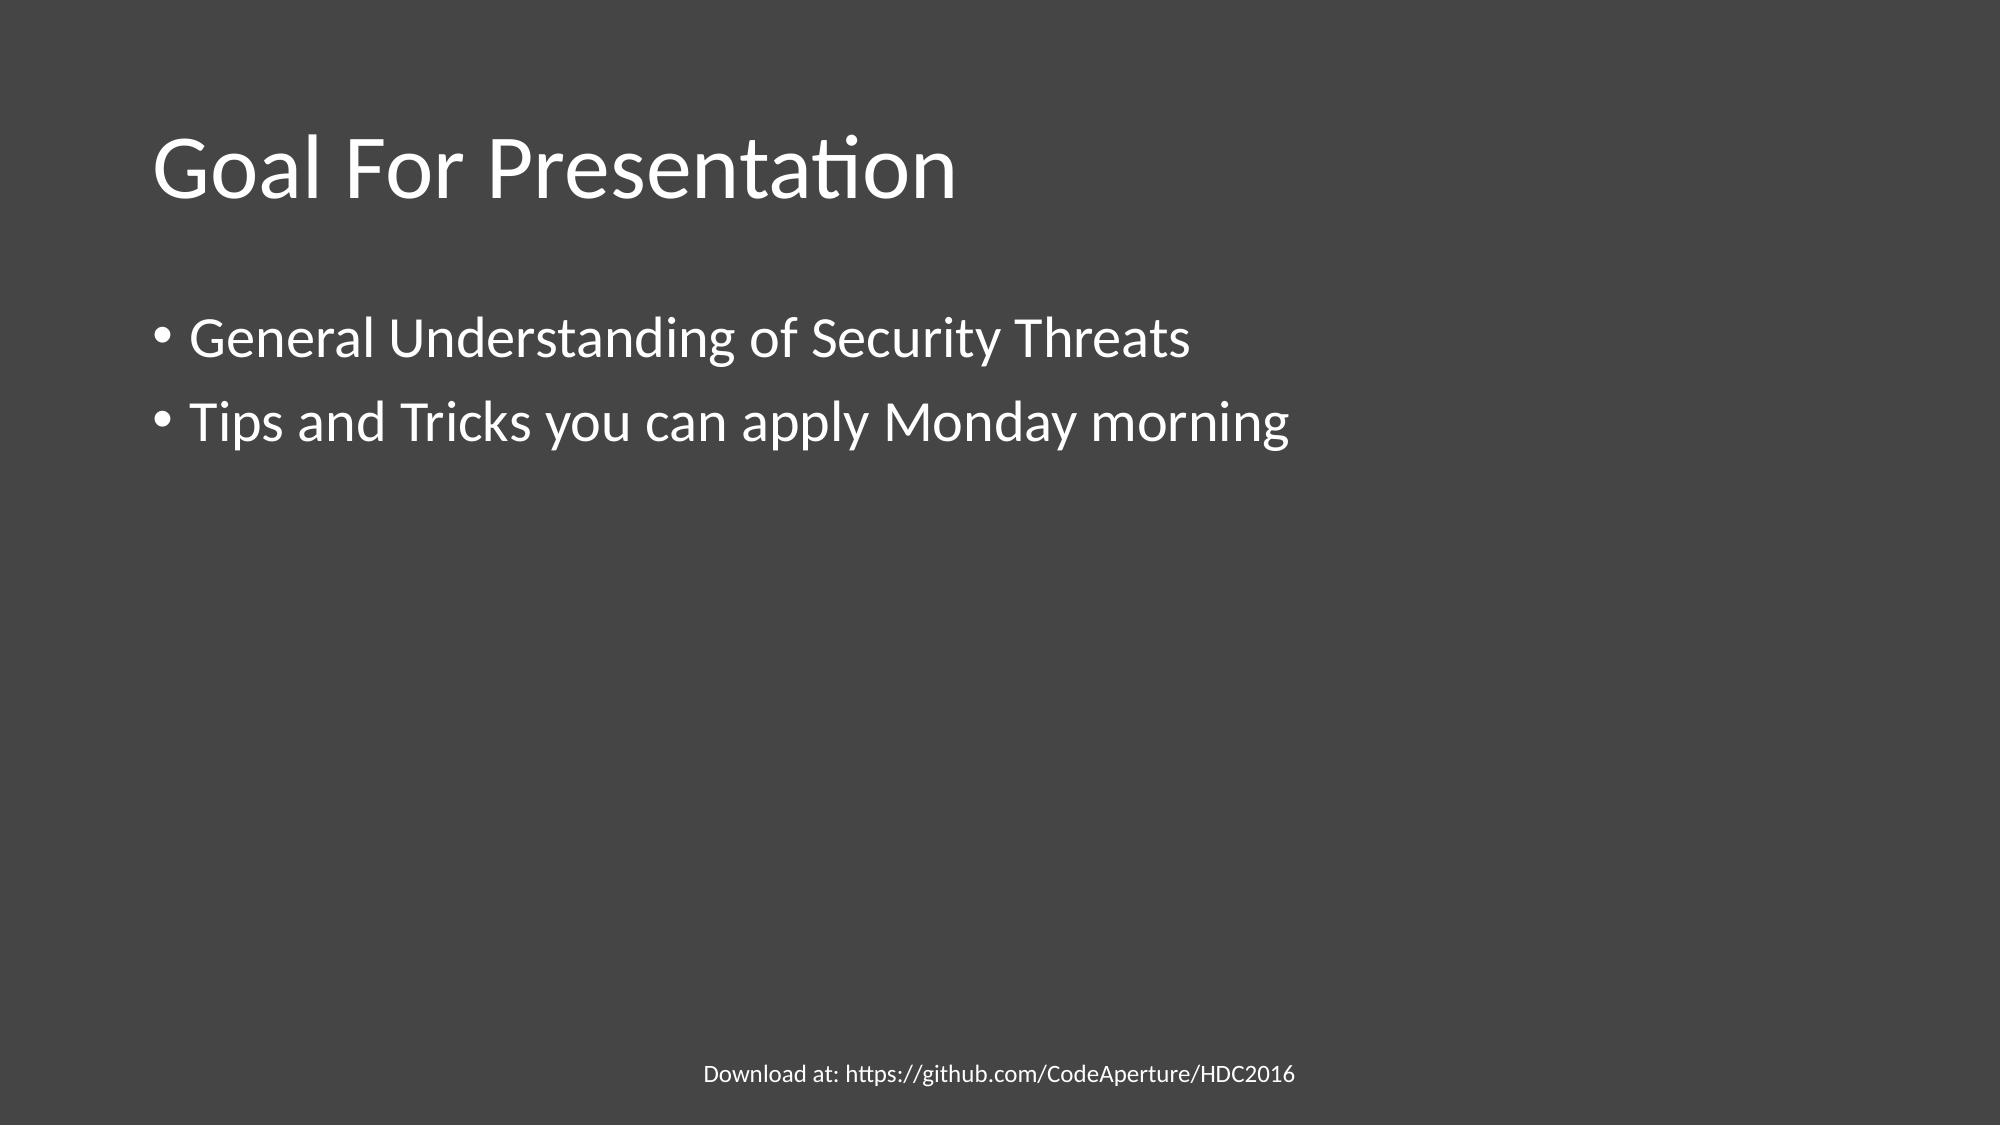

# Goal For Presentation
General Understanding of Security Threats
Tips and Tricks you can apply Monday morning

Download at: https://github.com/CodeAperture/HDC2016